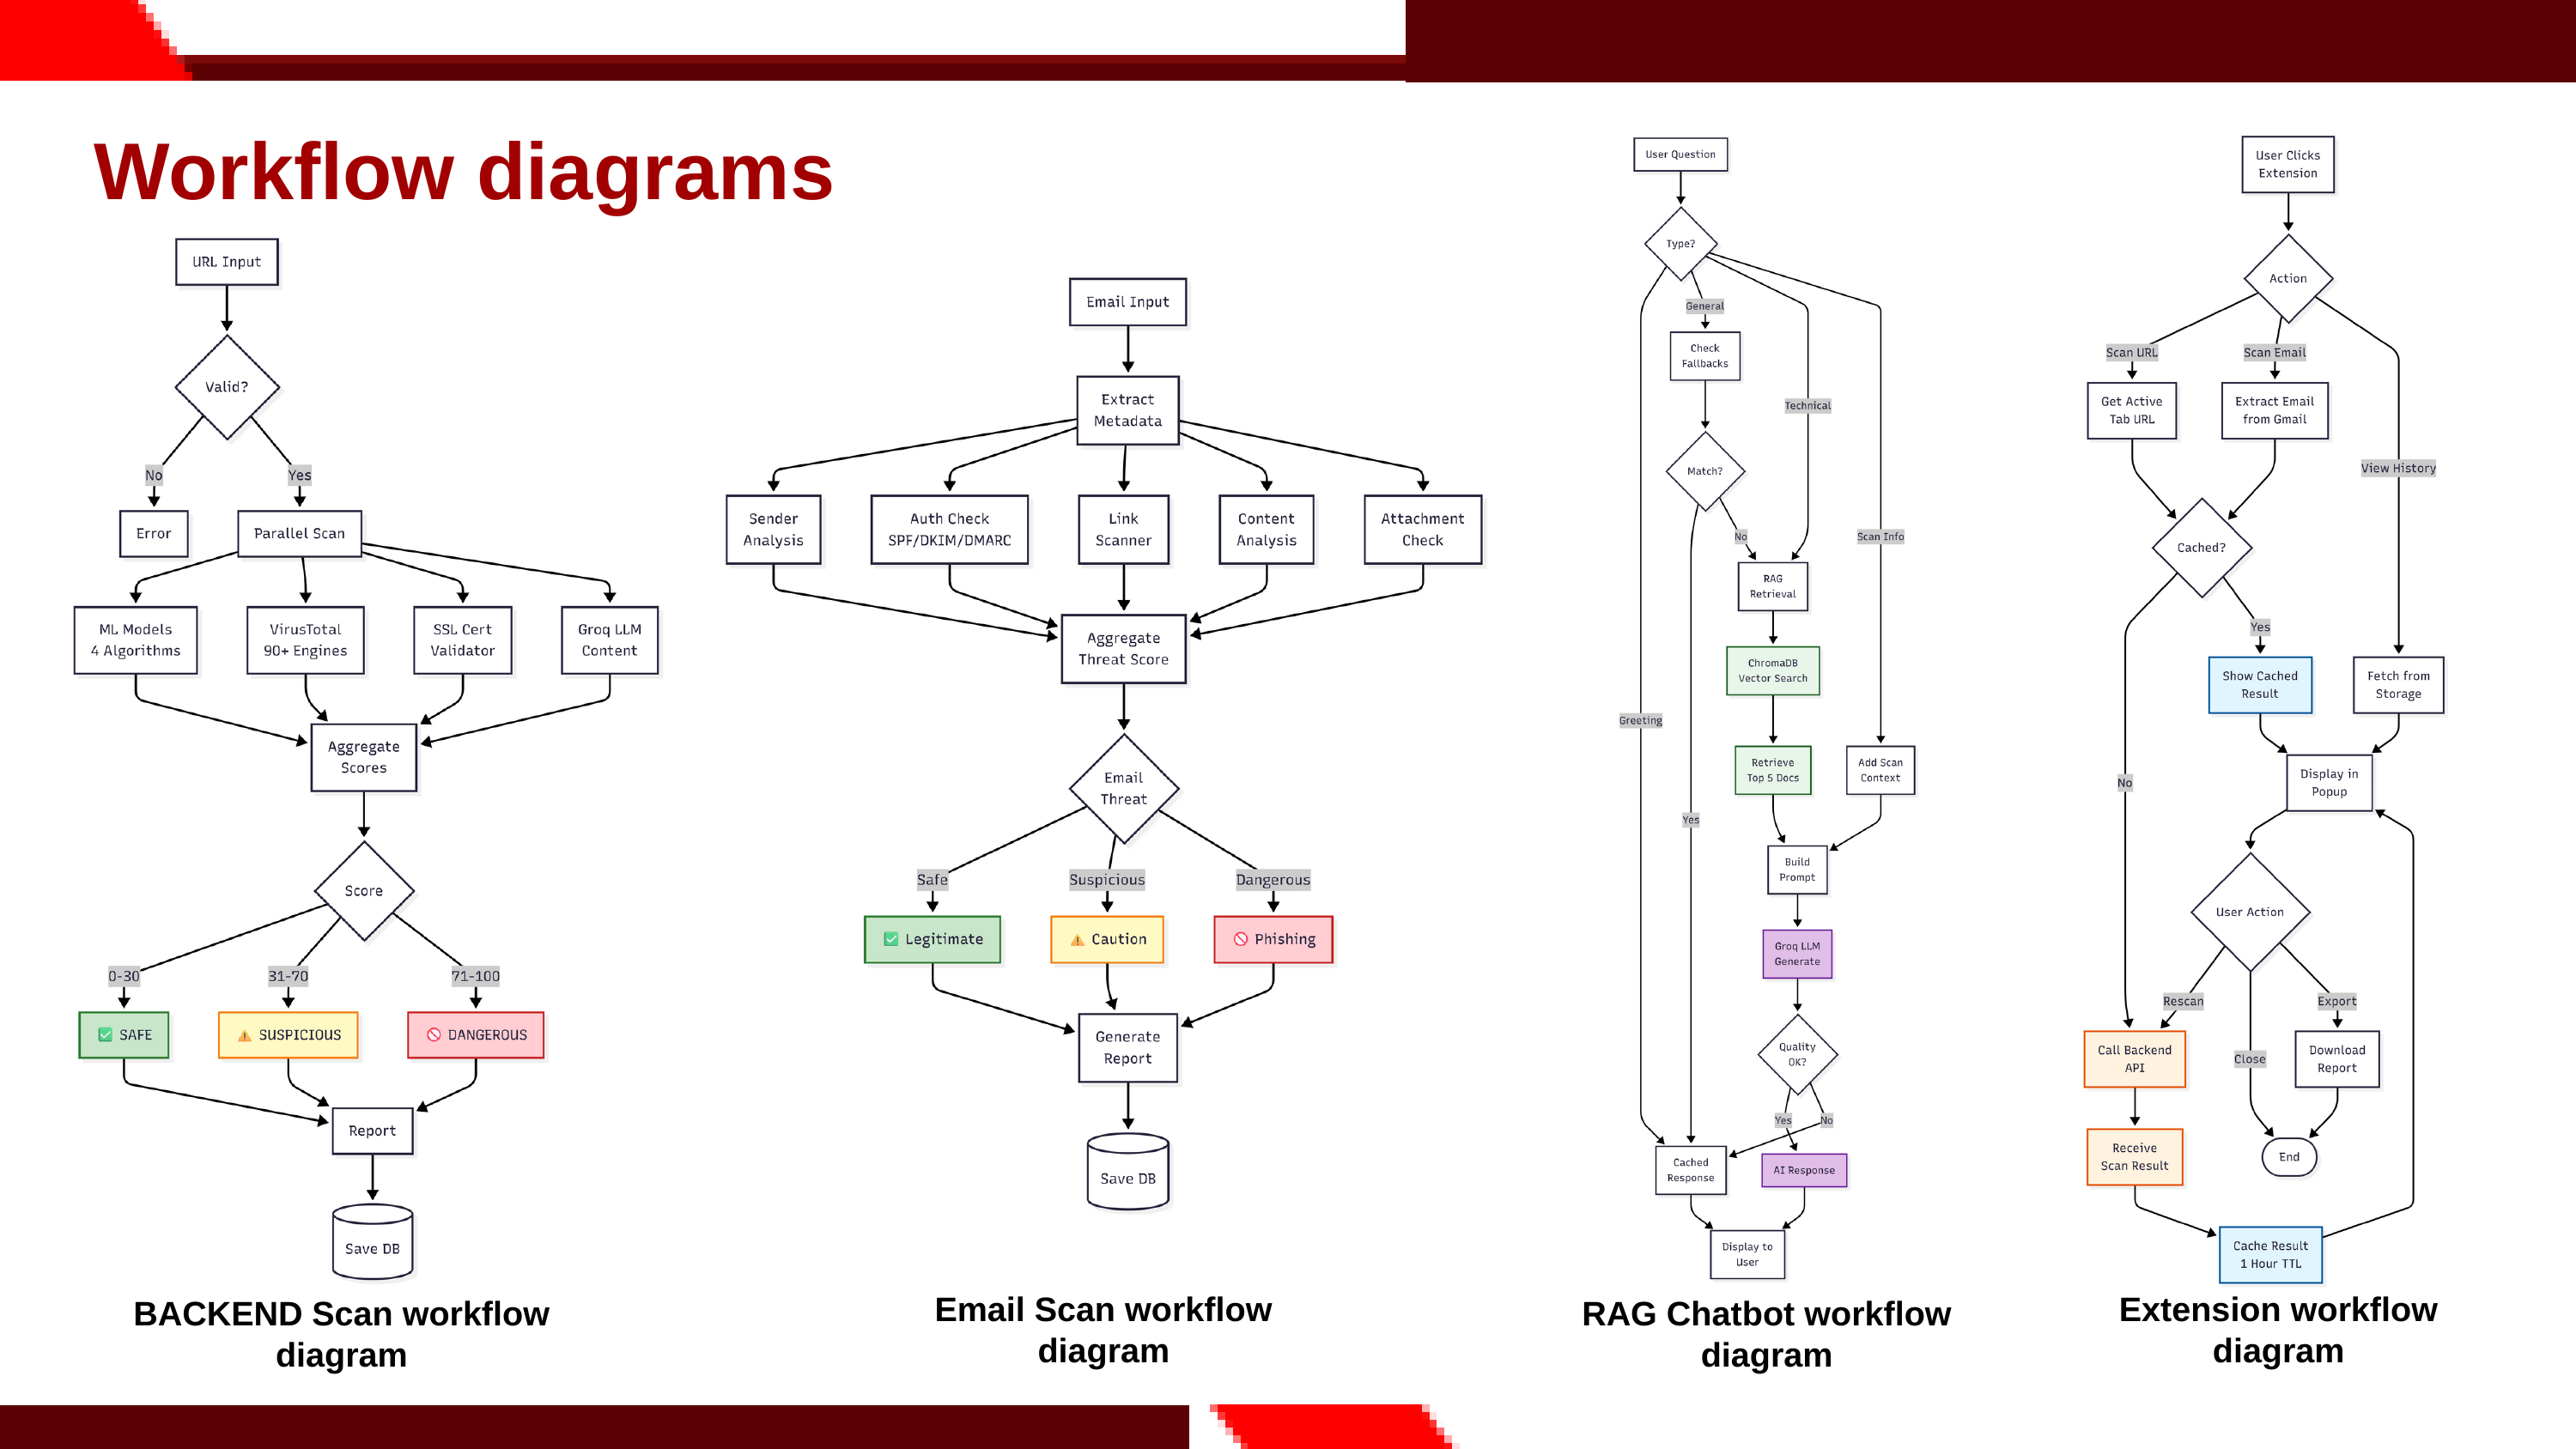

Workflow diagrams

Email Scan workflow
diagram
Extension workflow
diagram
BACKEND Scan workflow
diagram
RAG Chatbot workflow
diagram